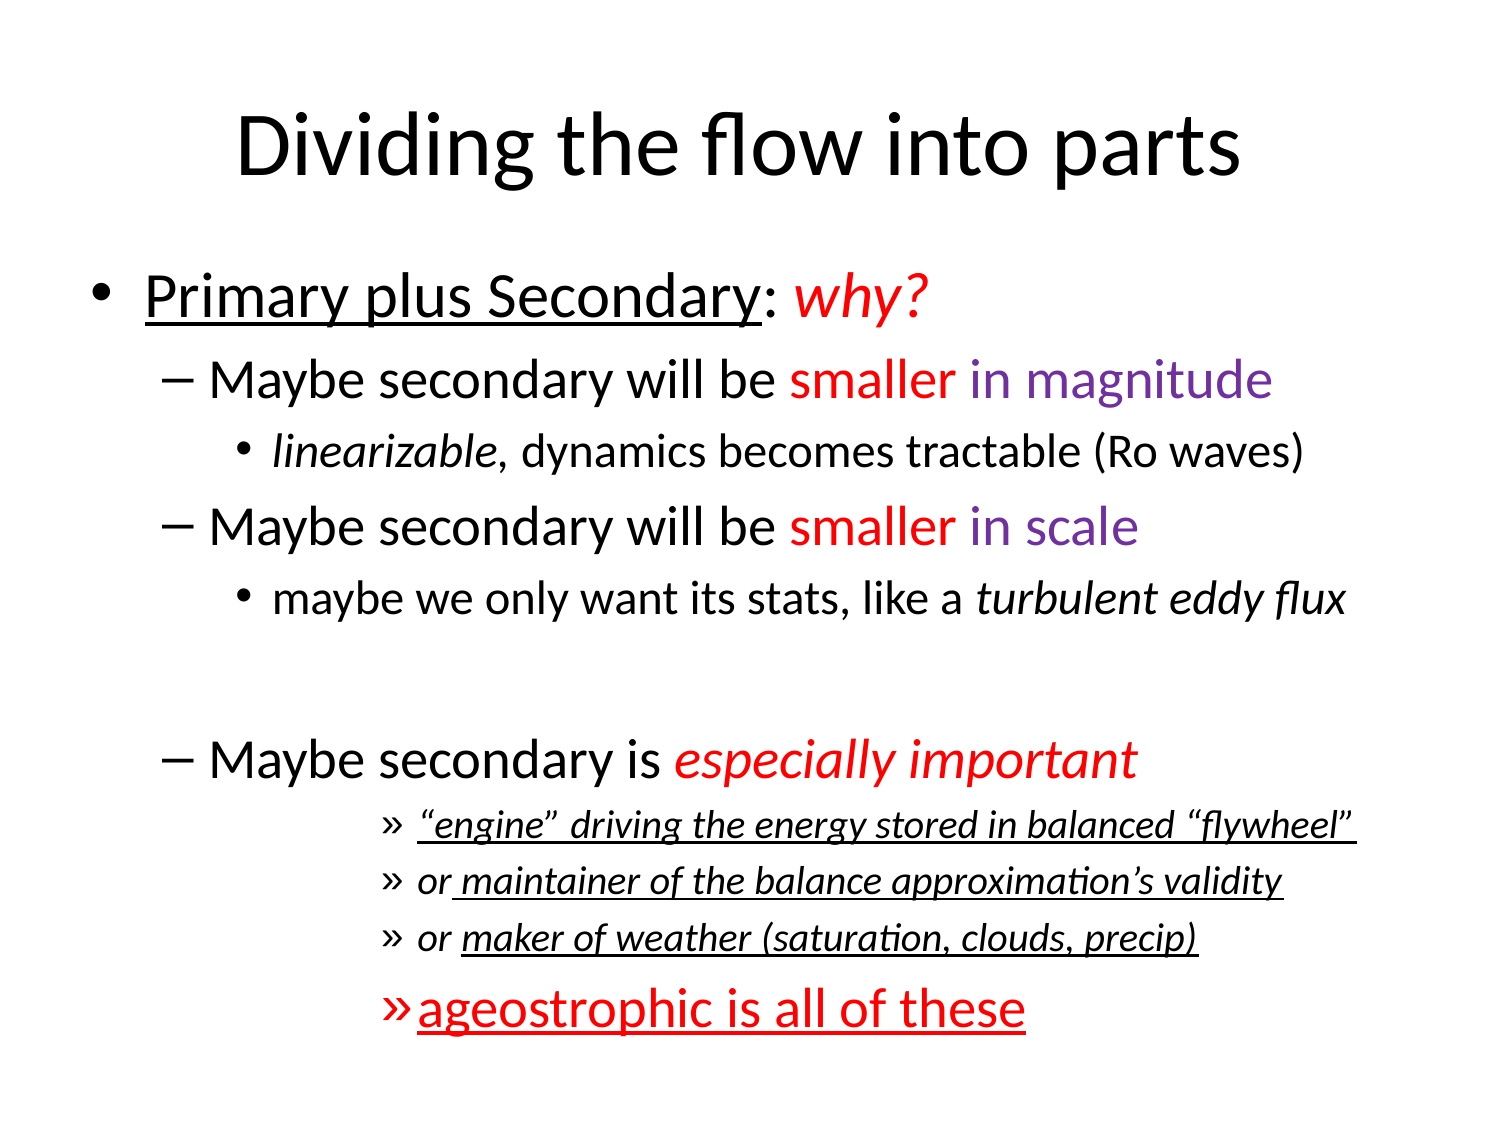

# Dividing the flow into parts

Primary plus Secondary: why?
Maybe secondary will be smaller in magnitude
linearizable, dynamics becomes tractable (Ro waves)
Maybe secondary will be smaller in scale
maybe we only want its stats, like a turbulent eddy flux

Maybe secondary is especially important
“engine” driving the energy stored in balanced “flywheel”
or maintainer of the balance approximation’s validity
or maker of weather (saturation, clouds, precip)
ageostrophic is all of these